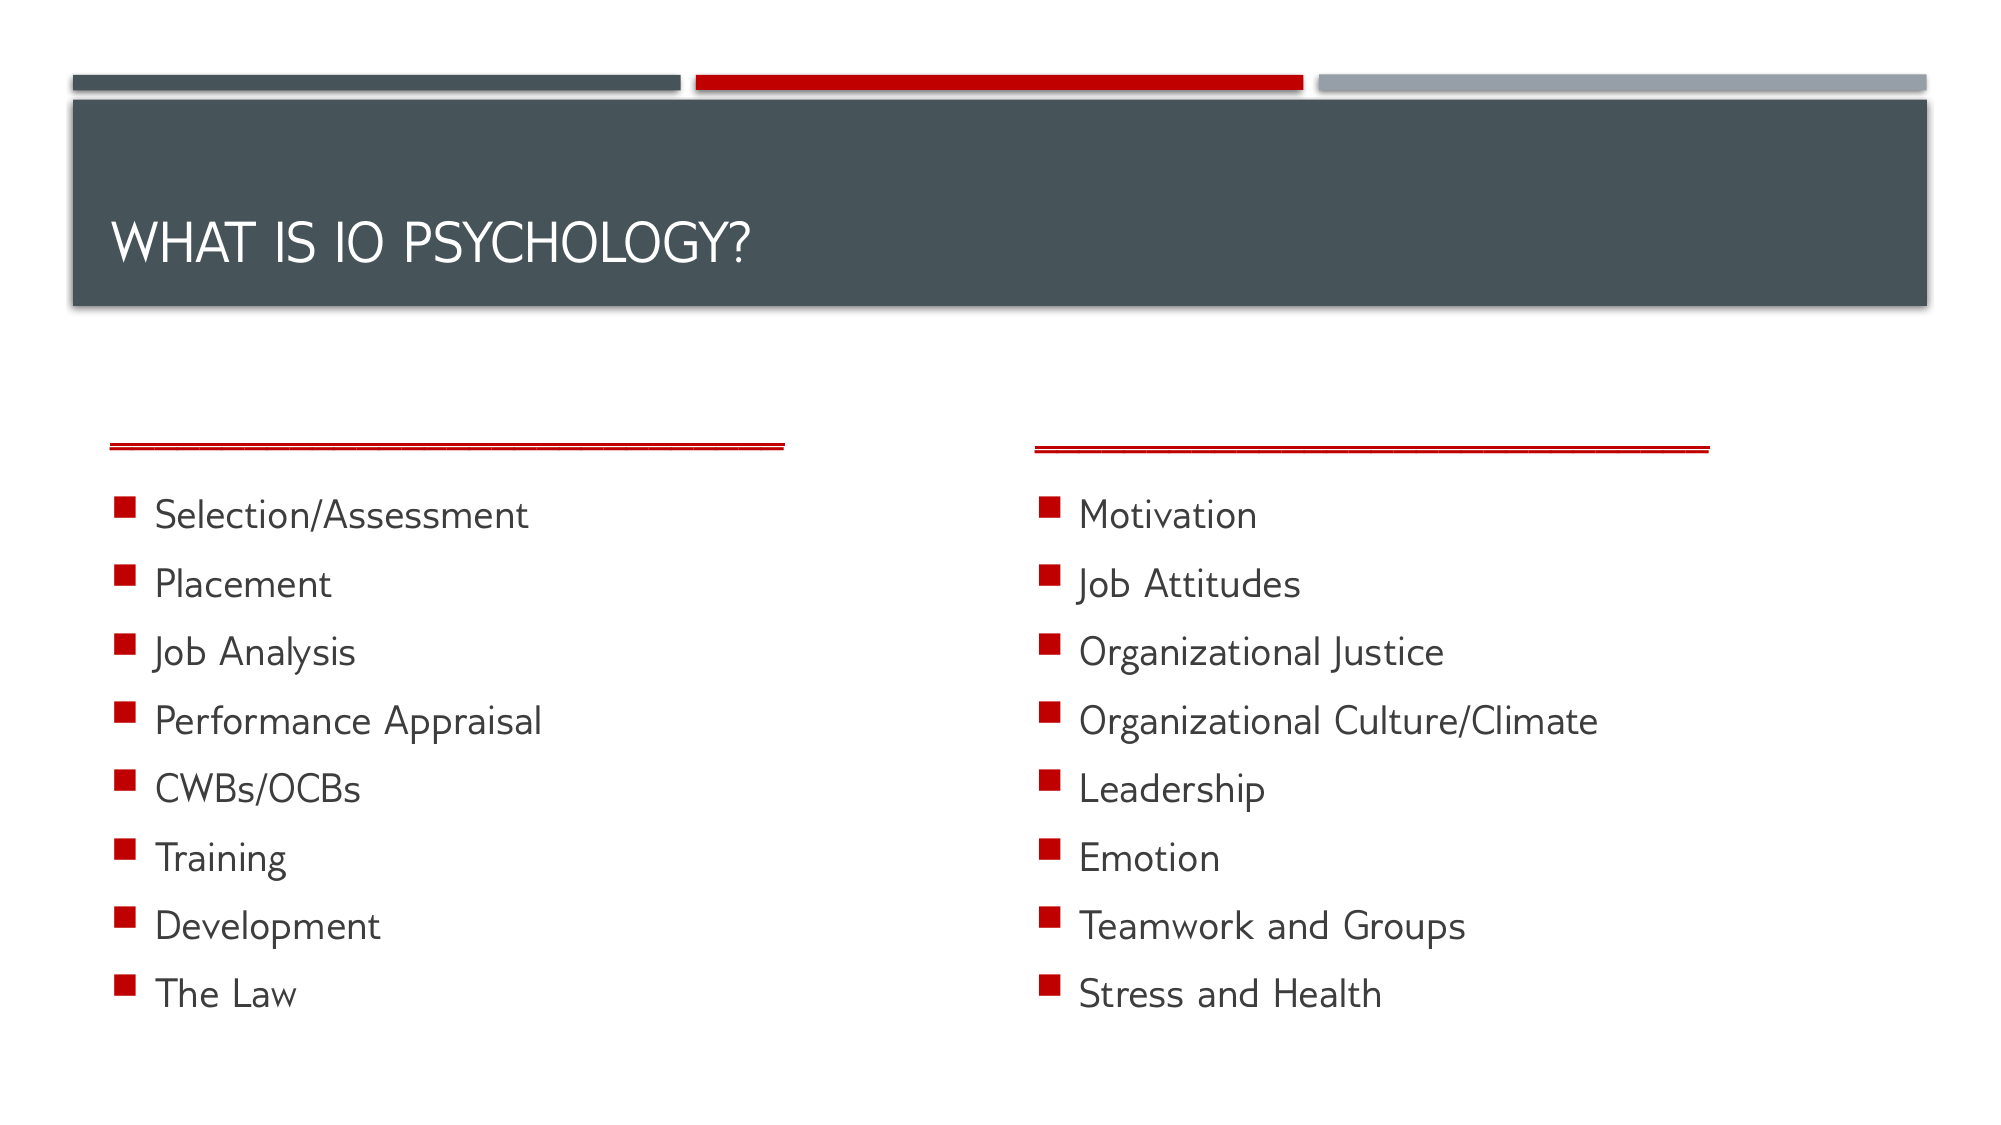

# What Is IO Psychology?
______________________________
______________________________
Selection/Assessment
Placement
Job Analysis
Performance Appraisal
CWBs/OCBs
Training
Development
The Law

Motivation
Job Attitudes
Organizational Justice
Organizational Culture/Climate
Leadership
Emotion
Teamwork and Groups
Stress and Health